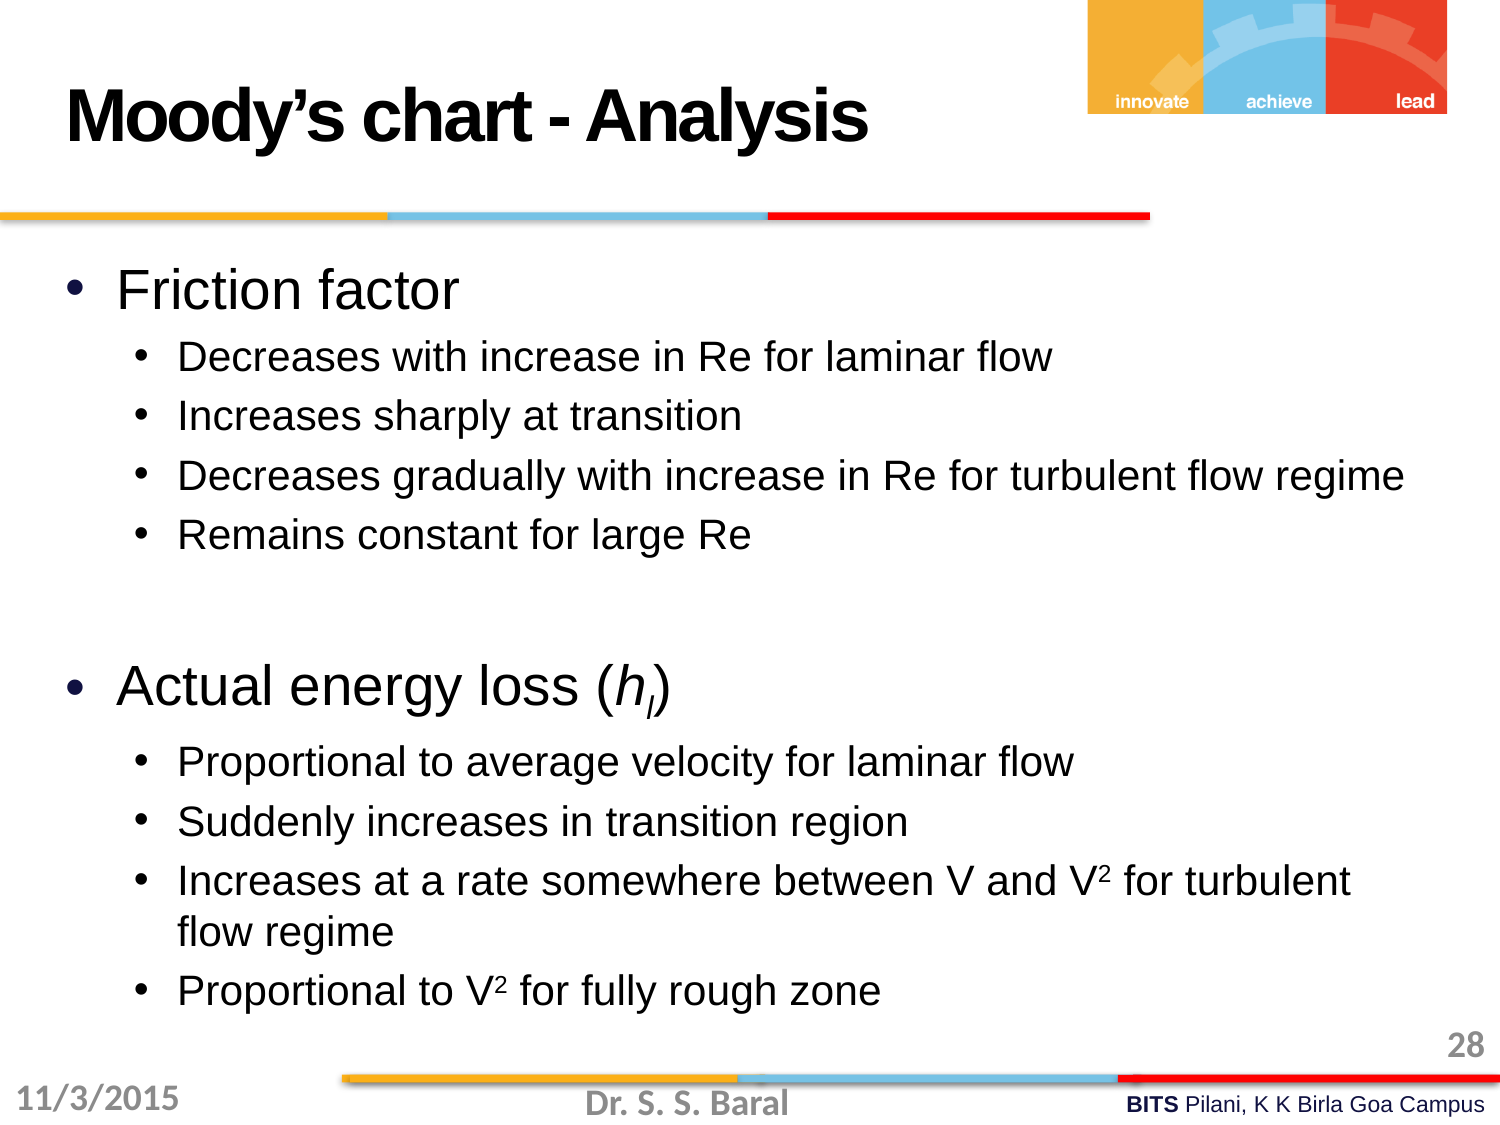

Moody’s chart - Analysis
Friction factor
Decreases with increase in Re for laminar flow
Increases sharply at transition
Decreases gradually with increase in Re for turbulent flow regime
Remains constant for large Re

Actual energy loss (hl)
Proportional to average velocity for laminar flow
Suddenly increases in transition region
Increases at a rate somewhere between V and V2 for turbulent flow regime
Proportional to V2 for fully rough zone
28
11/3/2015
Dr. S. S. Baral